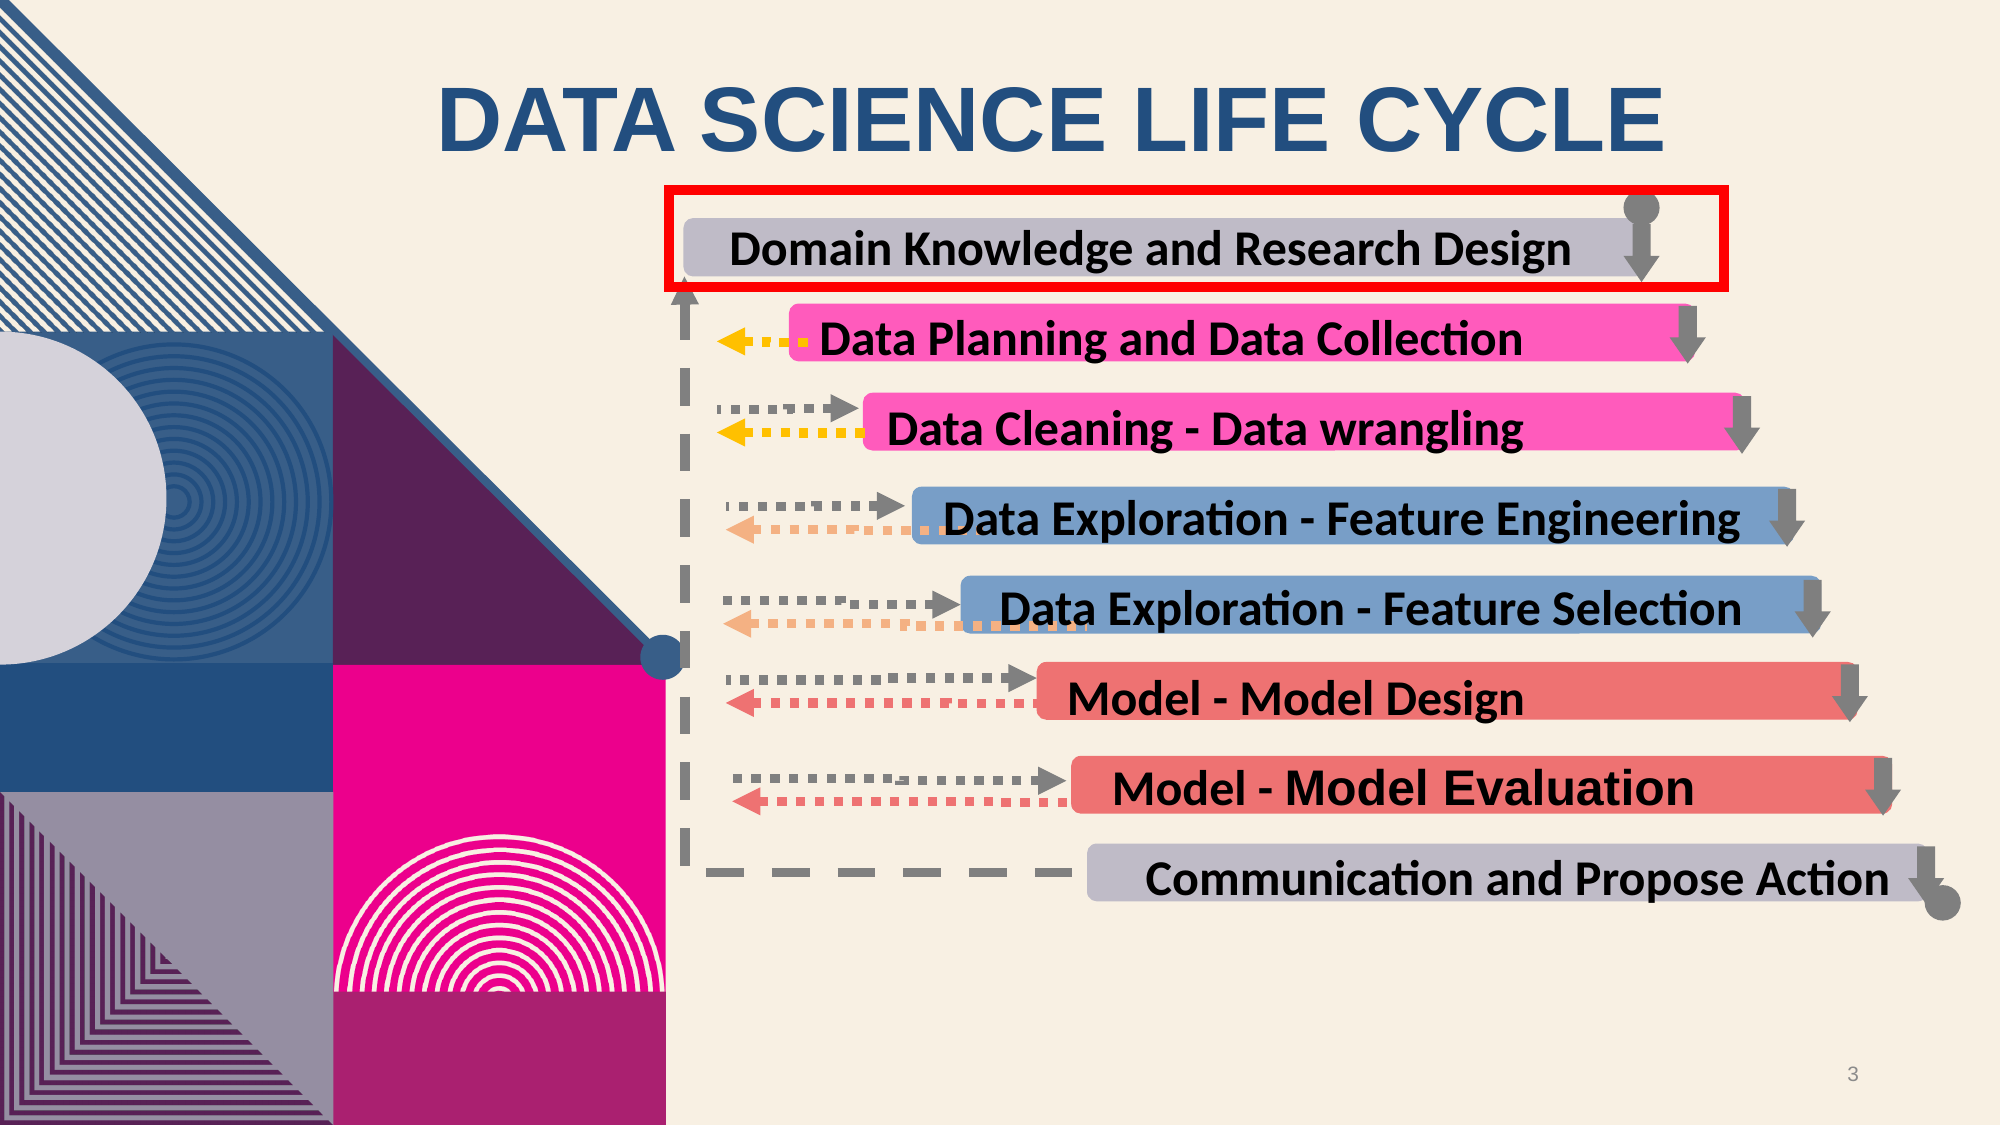

# Data Science life cycle
Domain Knowledge and Research Design
        Data Planning and Data Collection
              Data Cleaning - Data wrangling
                   Data Exploration - Feature Engineering
                        Data Exploration - Feature Selection
                              Model - Model Design
                                  Model - Model Evaluation
                                     Communication and Propose Action

3